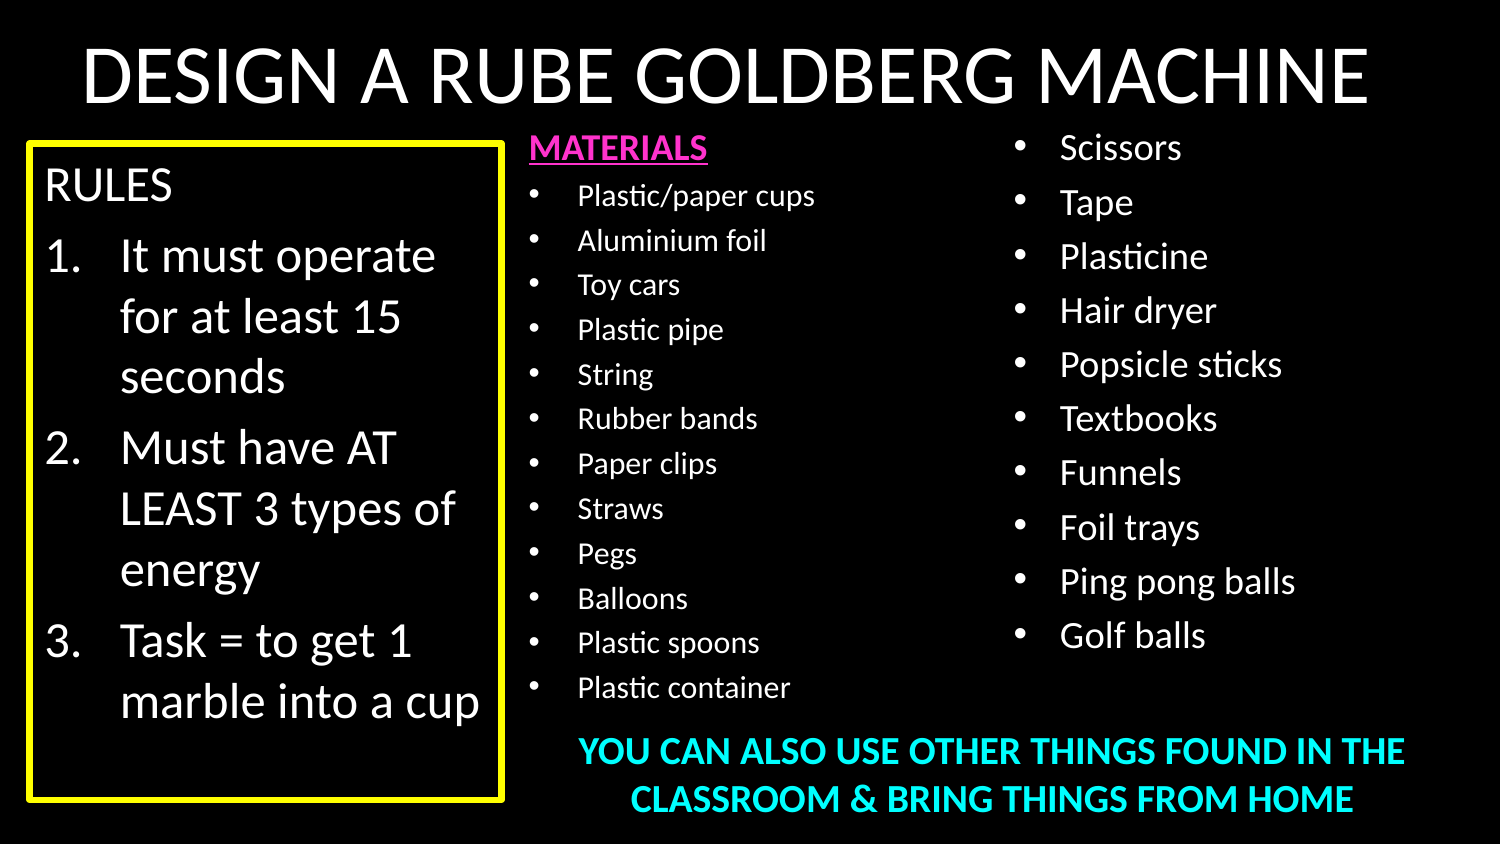

# DESIGN A RUBE GOLDBERG MACHINE
MATERIALS
Plastic/paper cups
Aluminium foil
Toy cars
Plastic pipe
String
Rubber bands
Paper clips
Straws
Pegs
Balloons
Plastic spoons
Plastic container

Scissors
Tape
Plasticine
Hair dryer
Popsicle sticks
Textbooks
Funnels
Foil trays
Ping pong balls
Golf balls
RULES
It must operate for at least 15 seconds
Must have AT LEAST 3 types of energy
Task = to get 1 marble into a cup
YOU CAN ALSO USE OTHER THINGS FOUND IN THE CLASSROOM & BRING THINGS FROM HOME